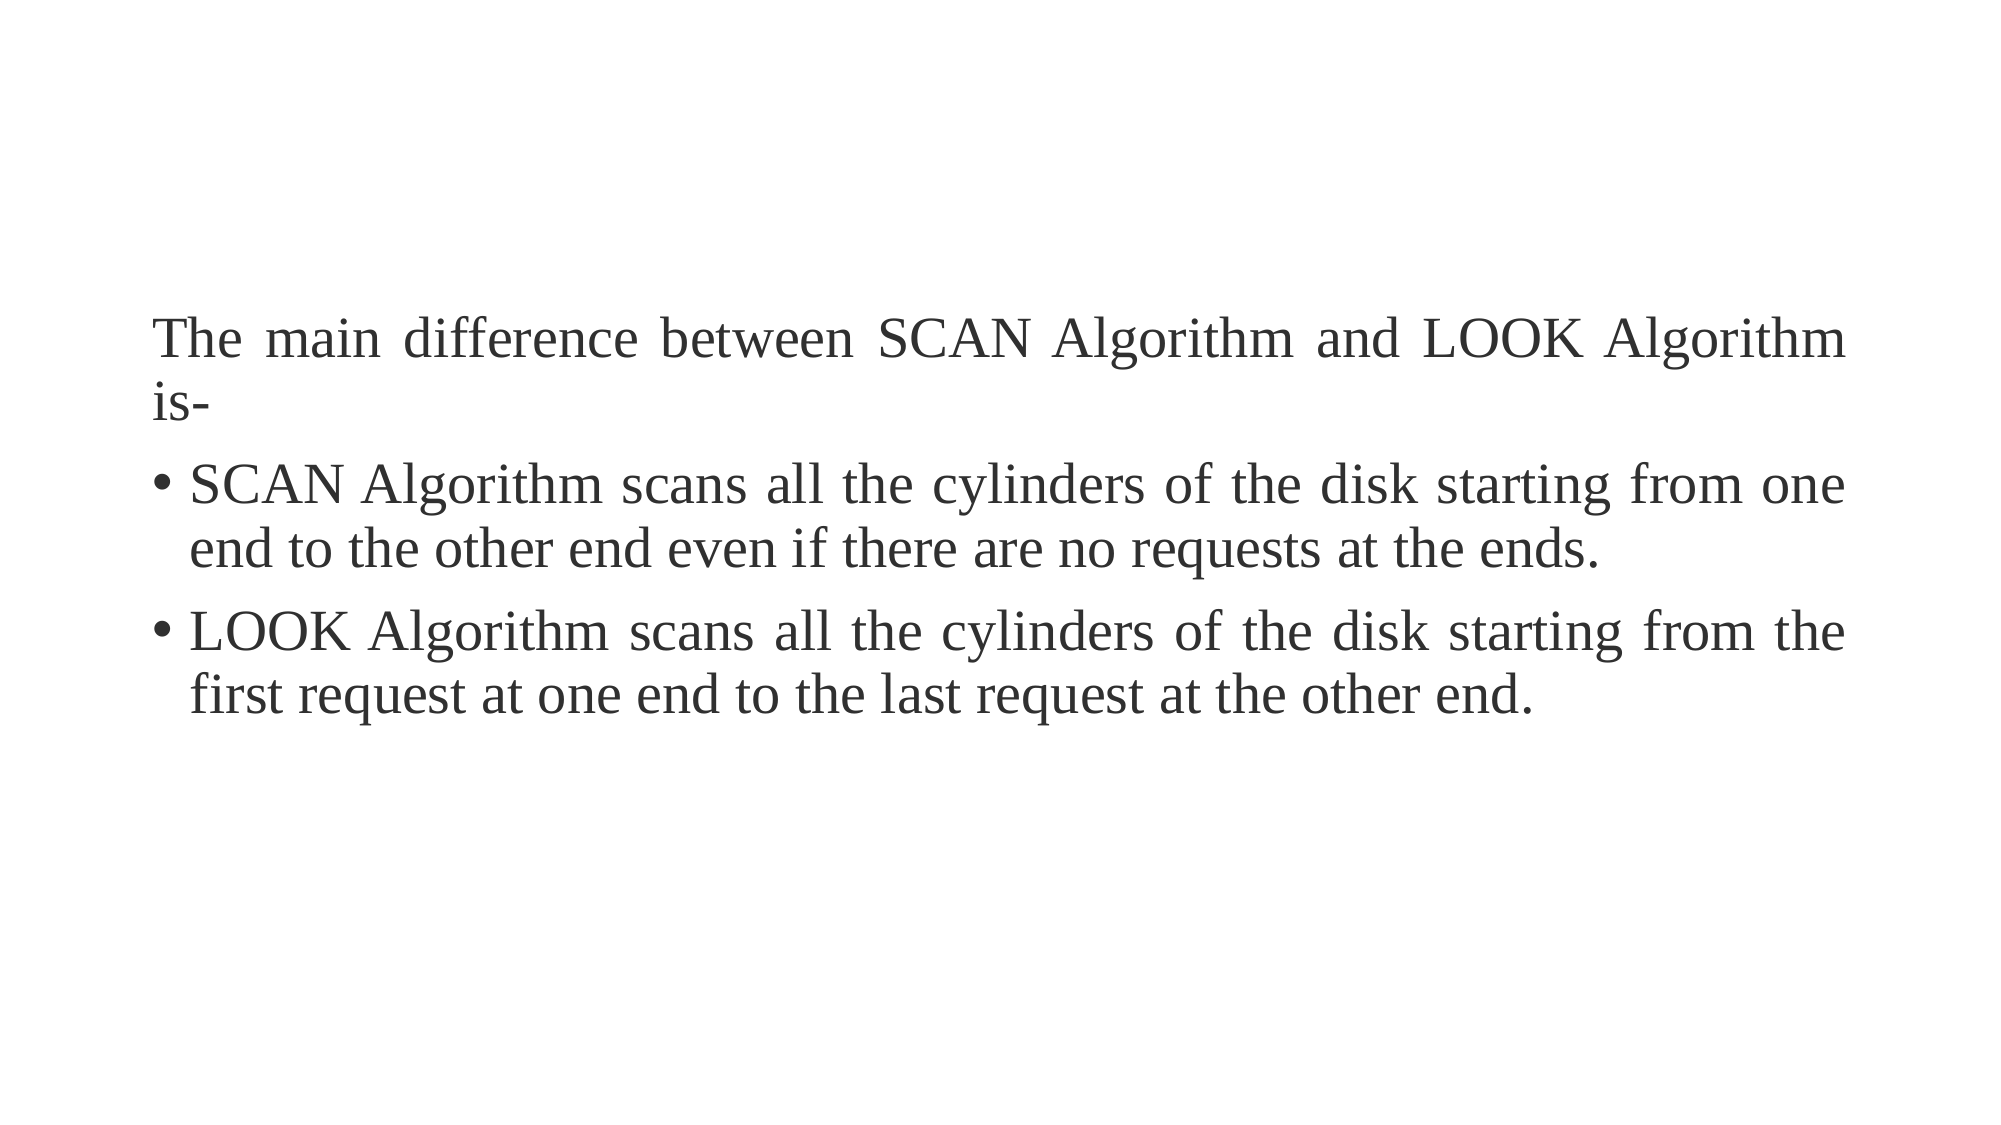

#
The main difference between SCAN Algorithm and LOOK Algorithm is-
SCAN Algorithm scans all the cylinders of the disk starting from one end to the other end even if there are no requests at the ends.
LOOK Algorithm scans all the cylinders of the disk starting from the first request at one end to the last request at the other end.